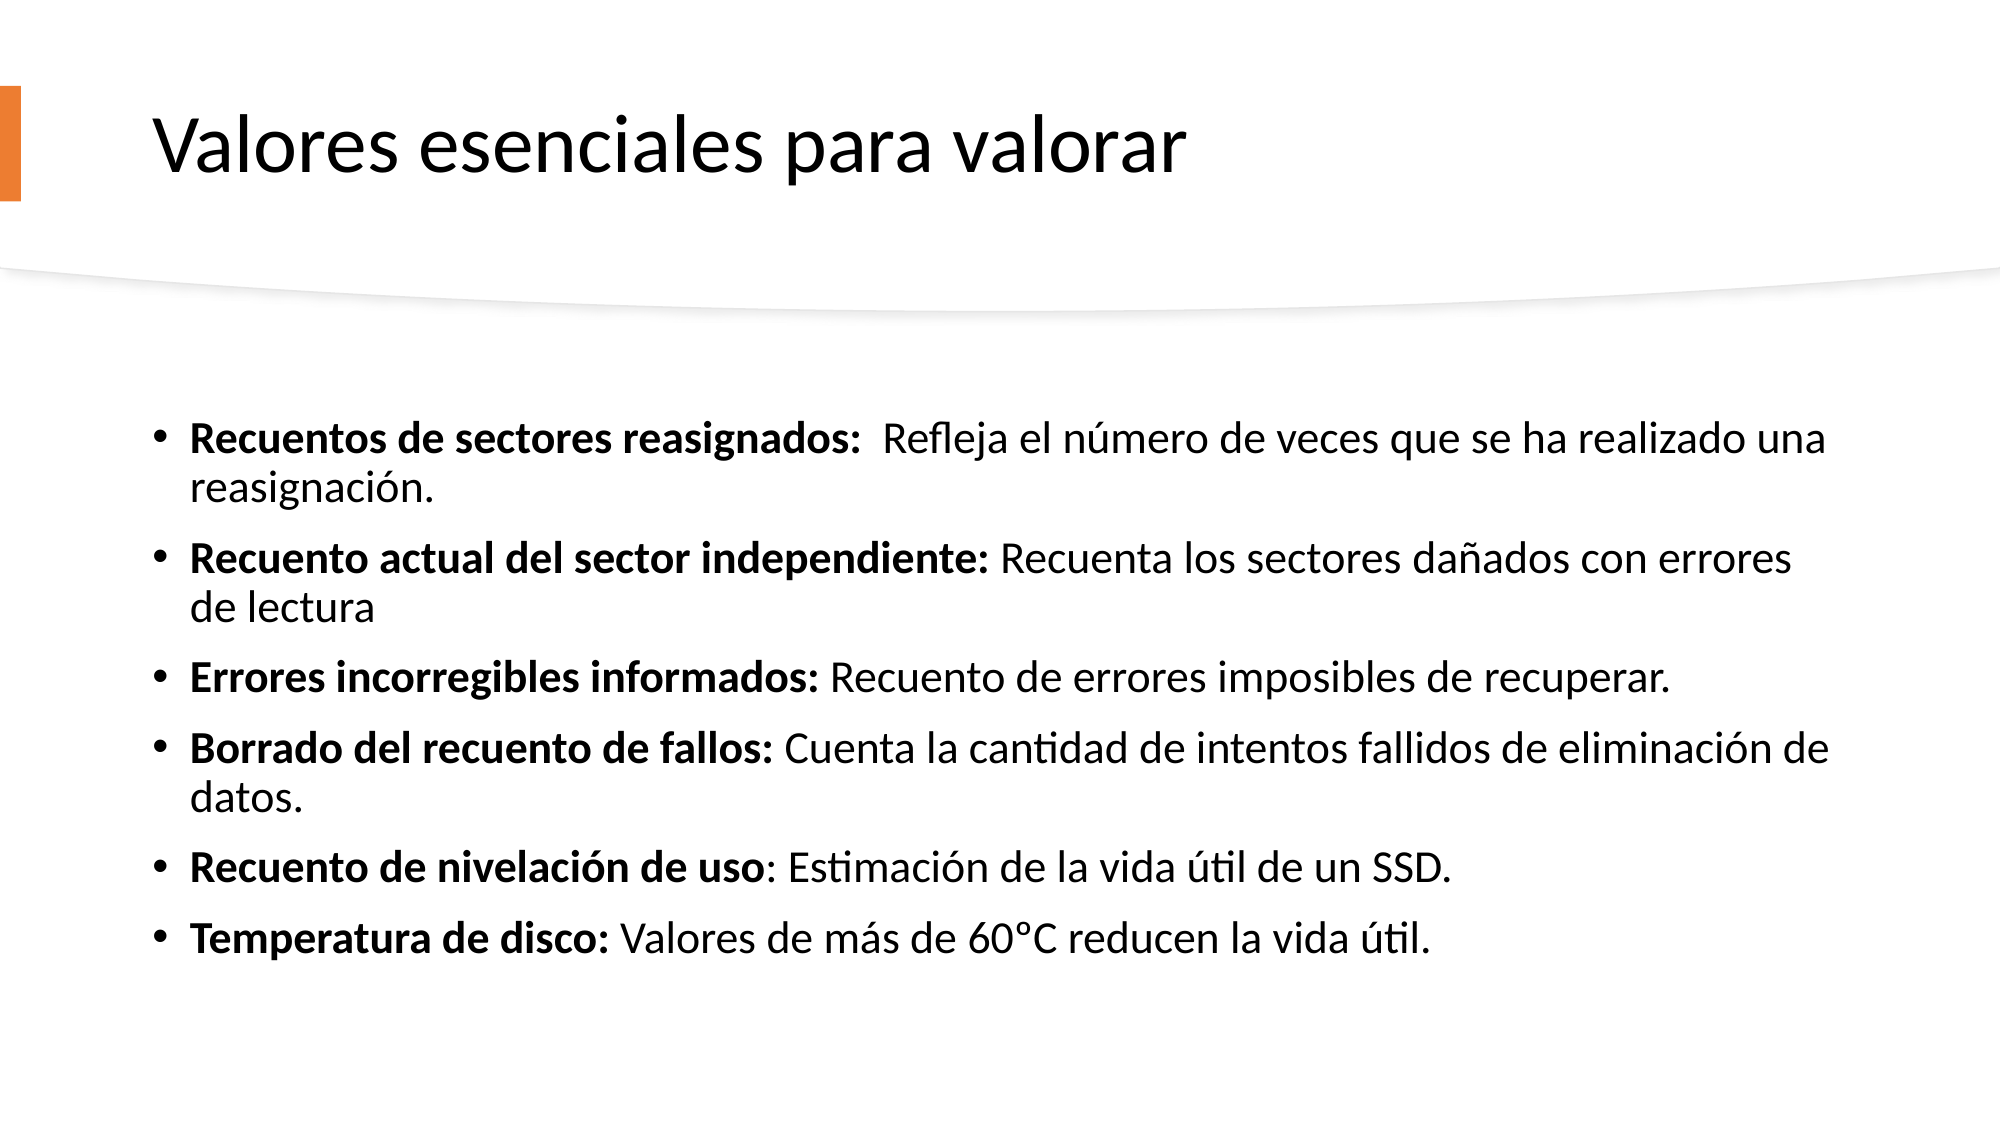

# Valores esenciales para valorar

Recuentos de sectores reasignados:  Refleja el número de veces que se ha realizado una reasignación.
Recuento actual del sector independiente: Recuenta los sectores dañados con errores de lectura
Errores incorregibles informados: Recuento de errores imposibles de recuperar.
Borrado del recuento de fallos: Cuenta la cantidad de intentos fallidos de eliminación de datos.
Recuento de nivelación de uso: Estimación de la vida útil de un SSD.
Temperatura de disco: Valores de más de 60ºC reducen la vida útil.